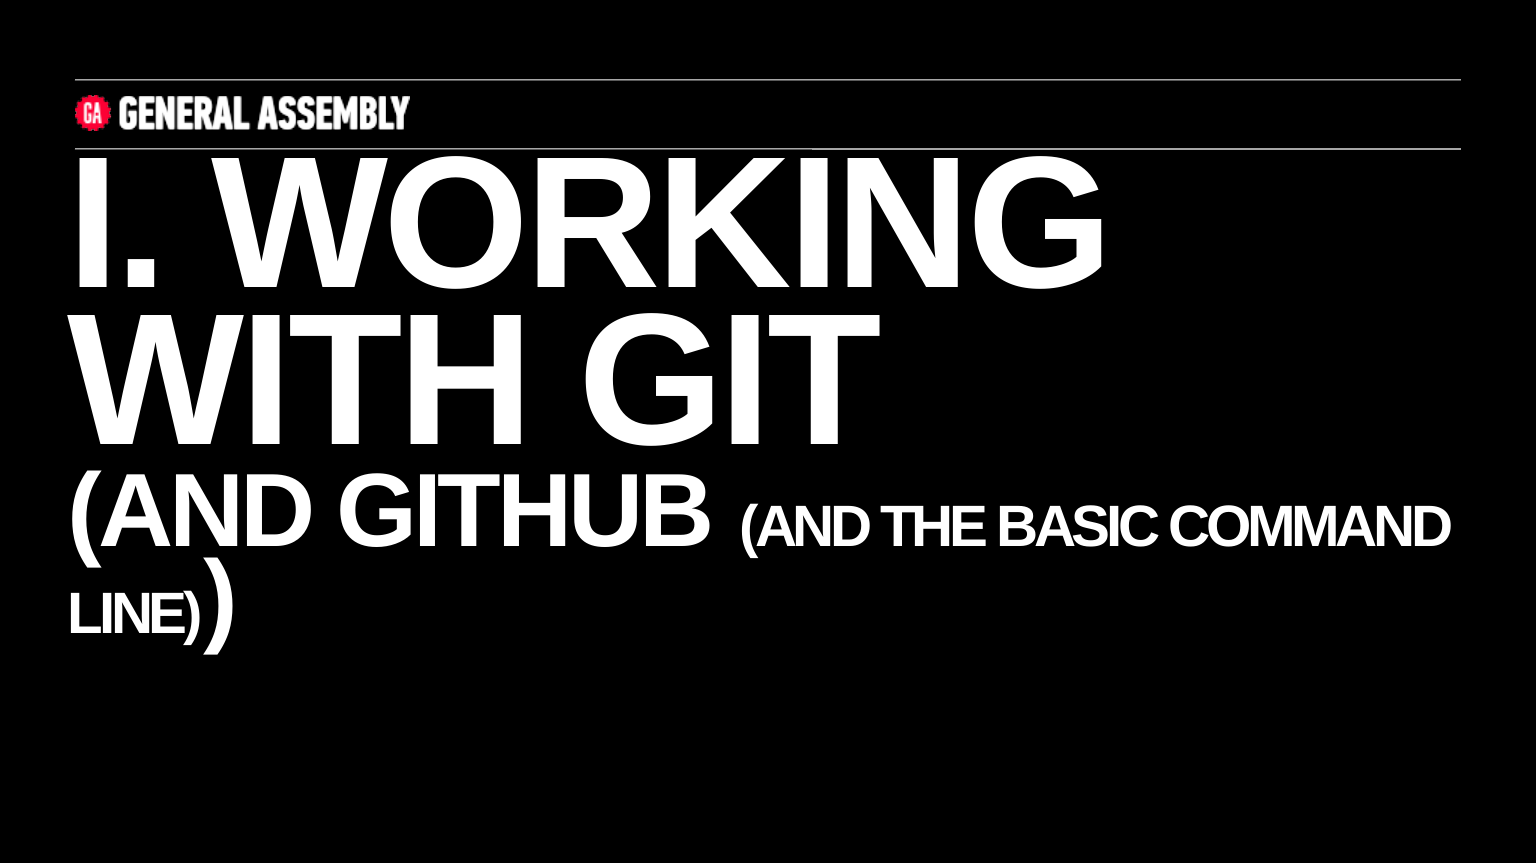

# I. Working with Git (and github (and the basic command line))